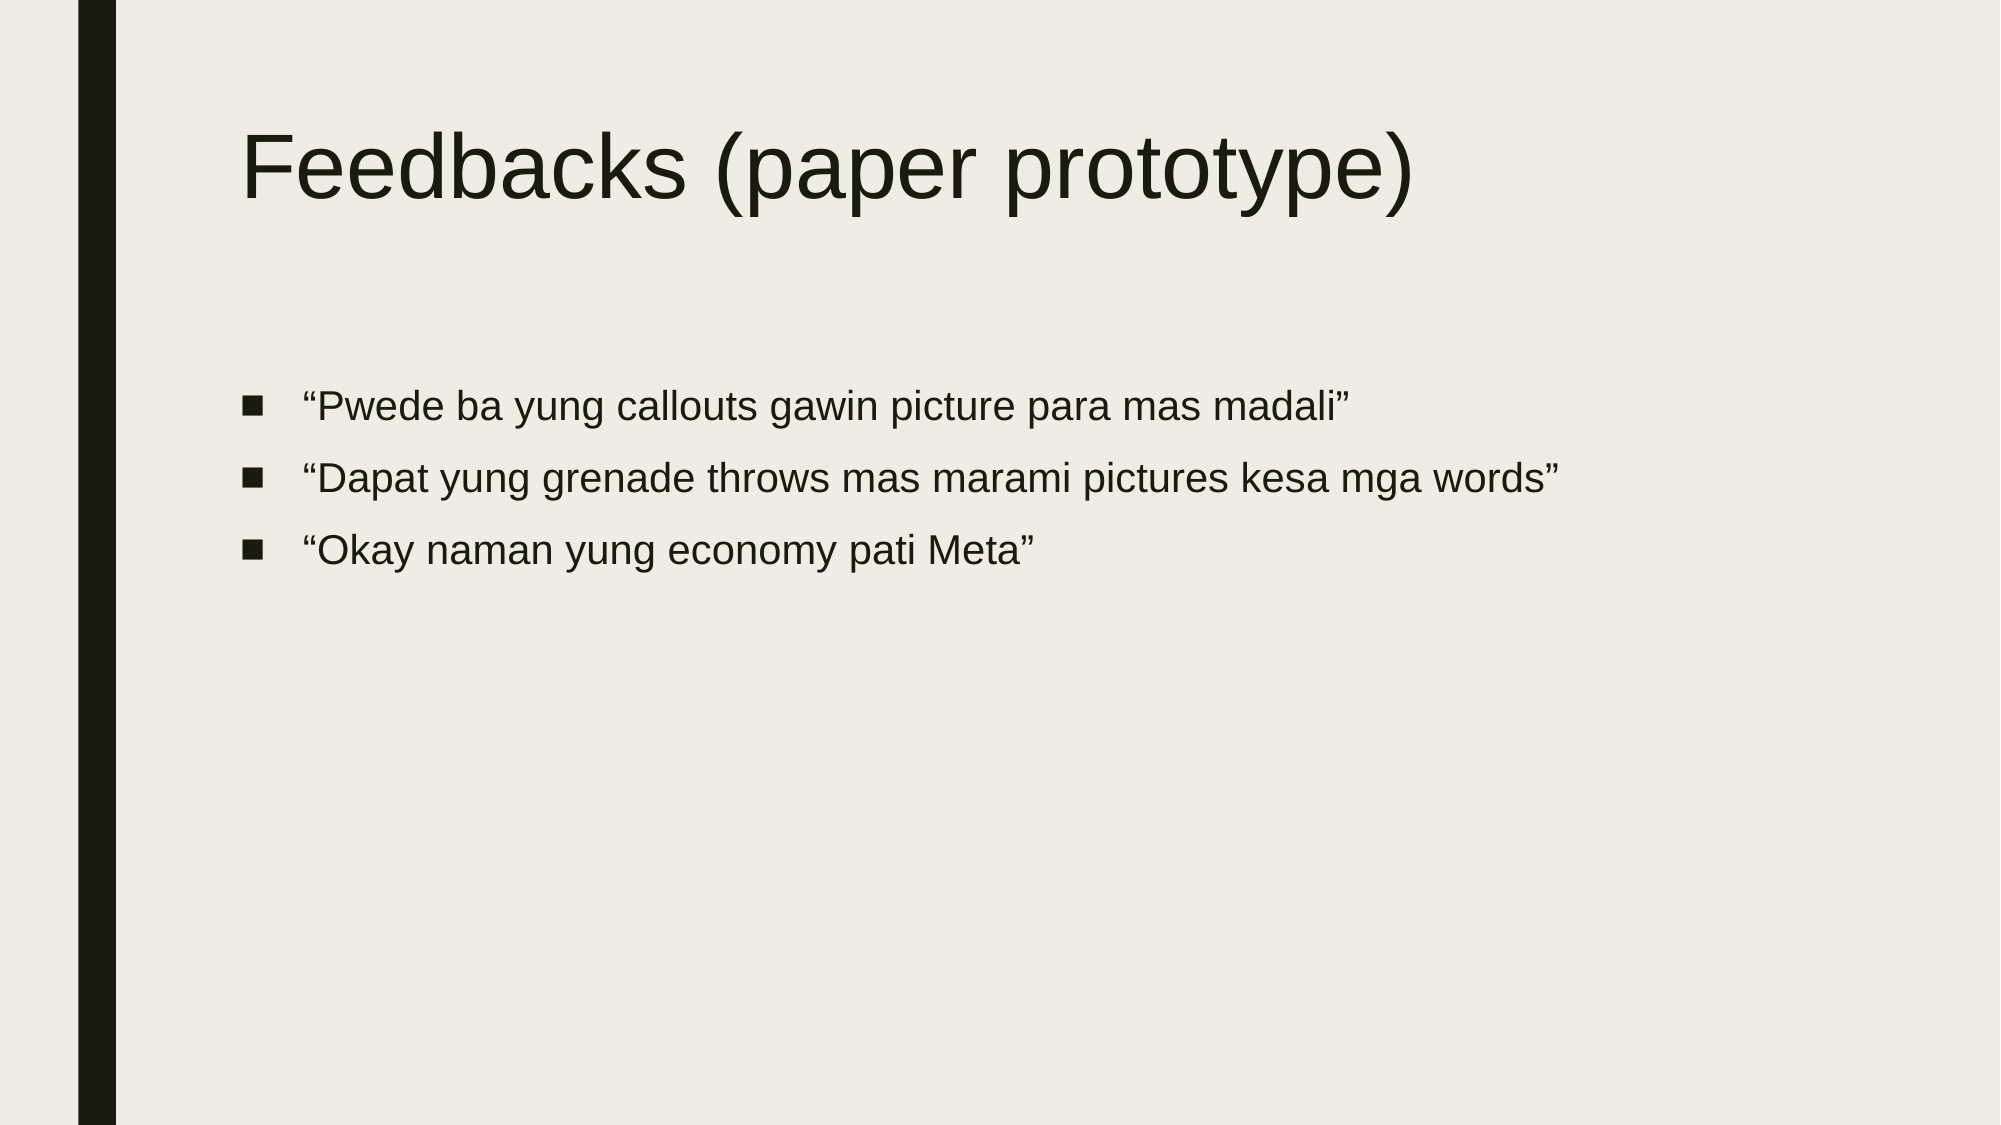

# Feedbacks (paper prototype)
“Pwede ba yung callouts gawin picture para mas madali”
“Dapat yung grenade throws mas marami pictures kesa mga words”
“Okay naman yung economy pati Meta”